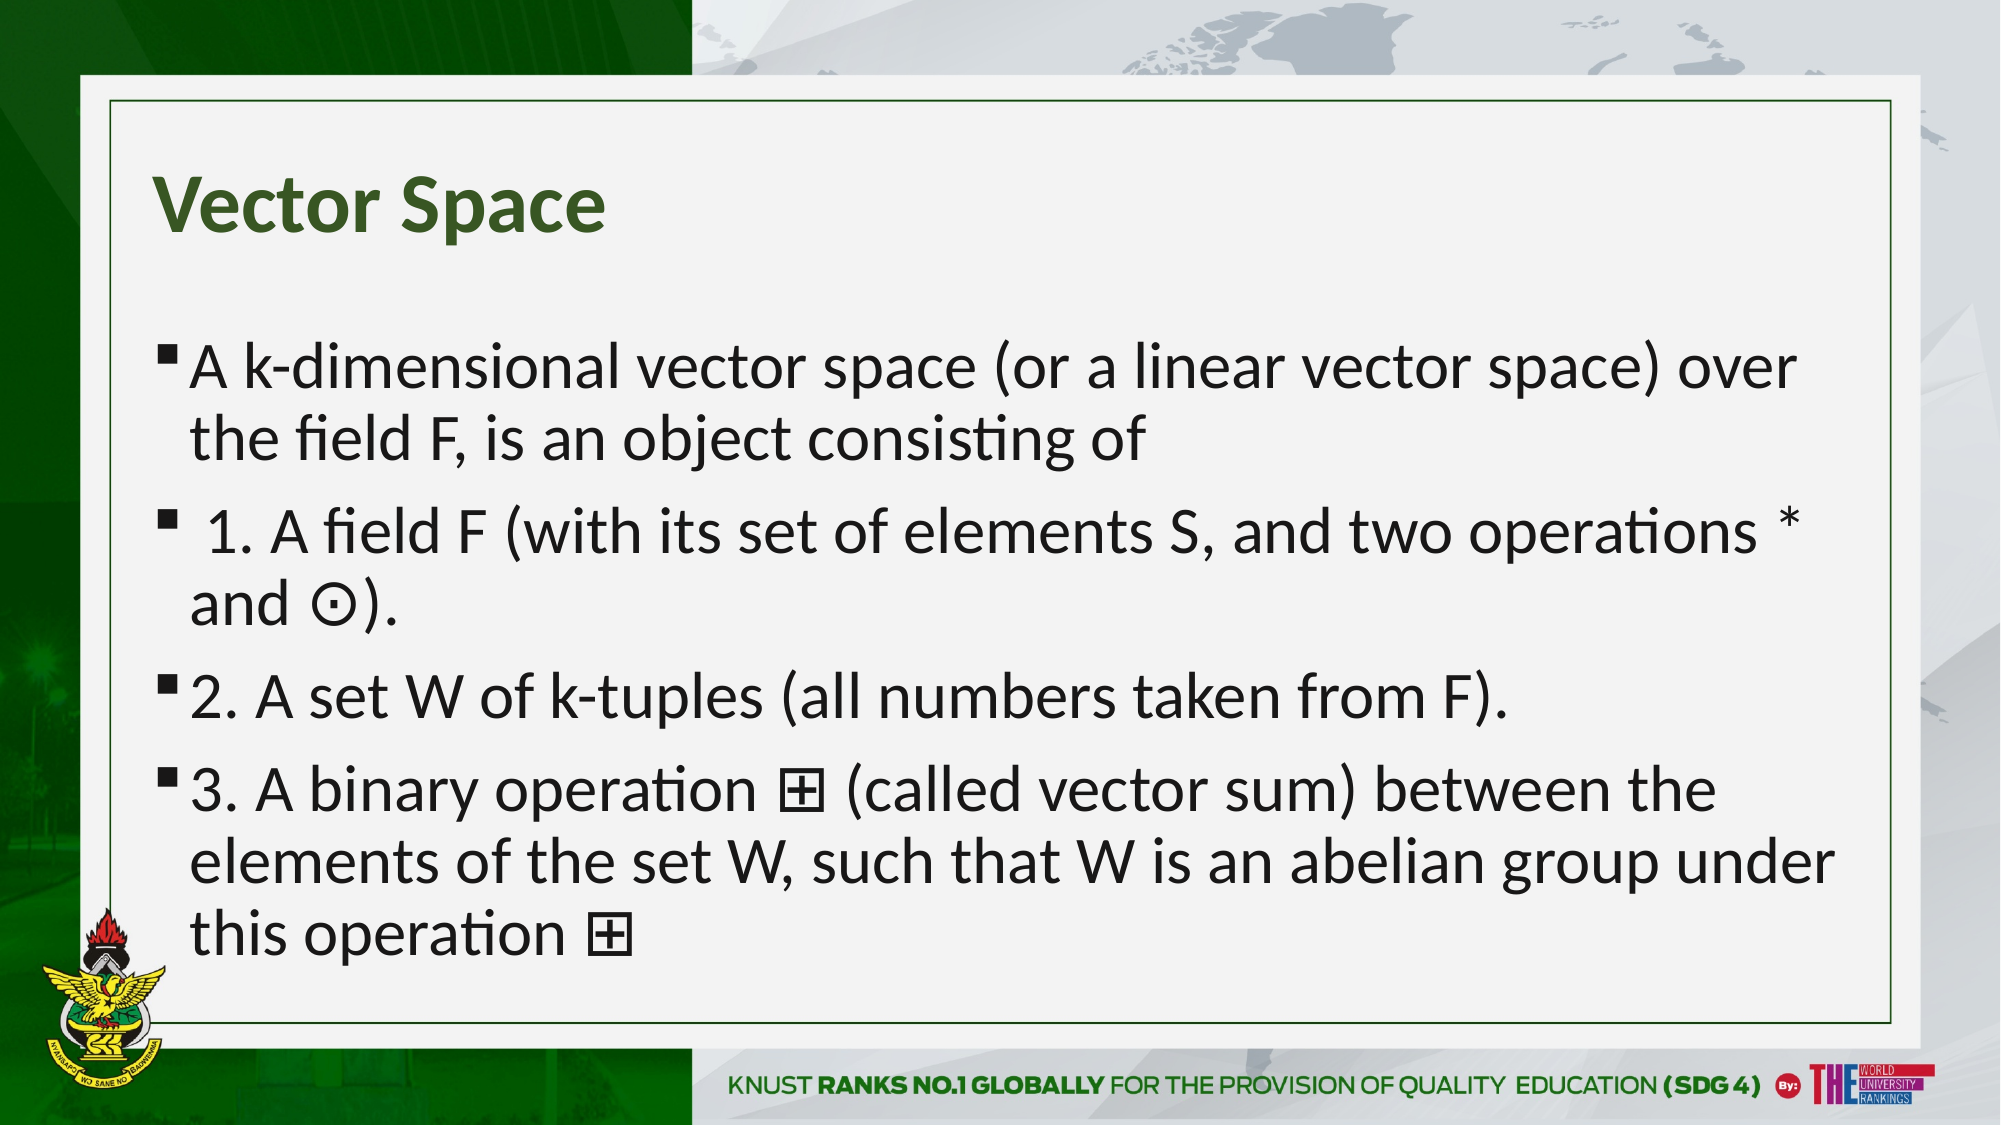

# Vector Space
A k-dimensional vector space (or a linear vector space) over the field F, is an object consisting of
 1. A field F (with its set of elements S, and two operations * and ⊙).
2. A set W of k-tuples (all numbers taken from F).
3. A binary operation ⊞ (called vector sum) between the elements of the set W, such that W is an abelian group under this operation ⊞